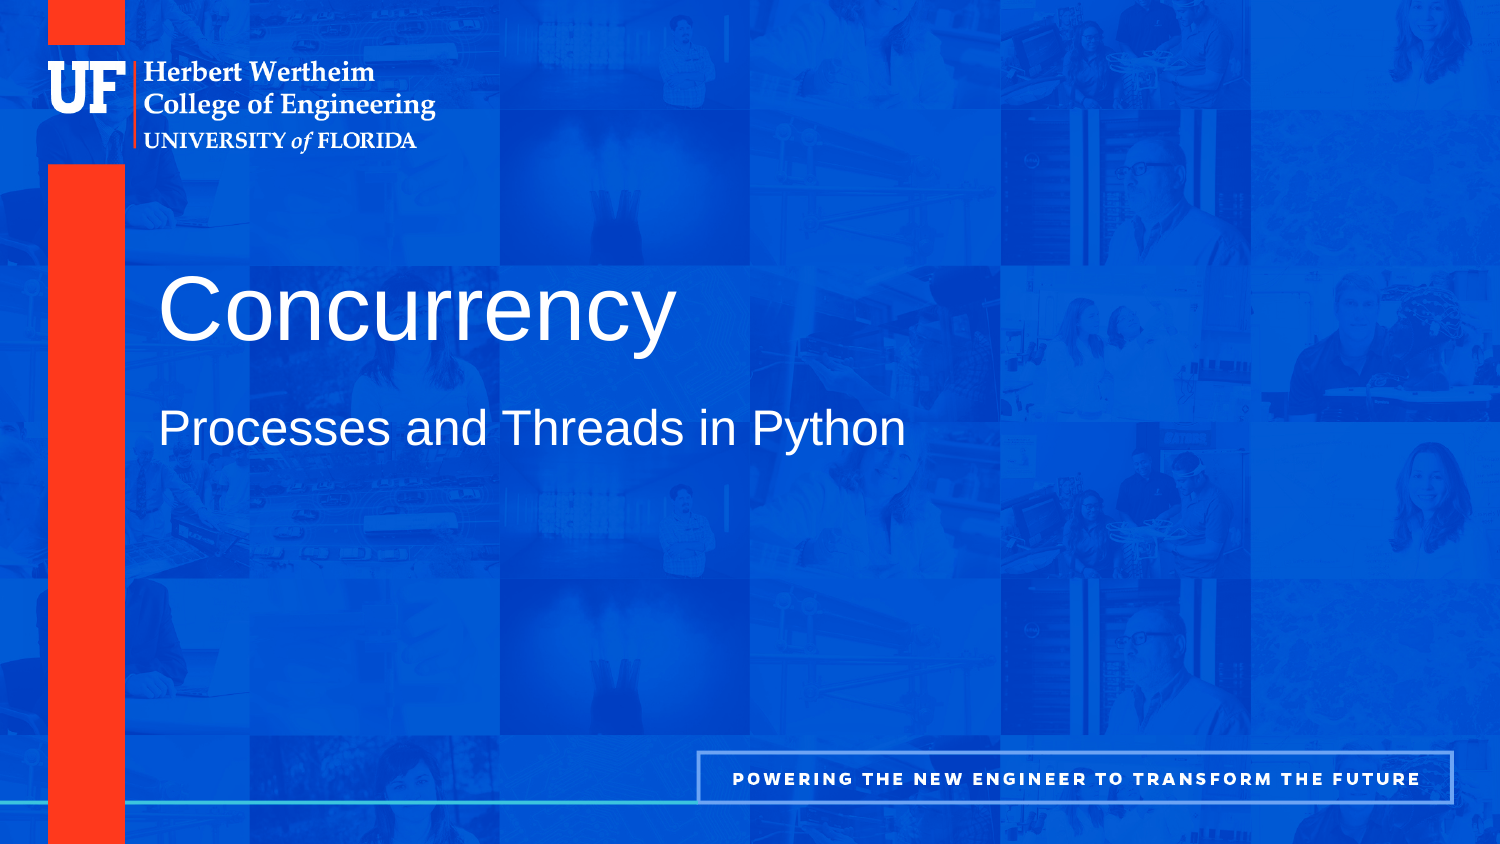

# Concurrency
Processes and Threads in Python